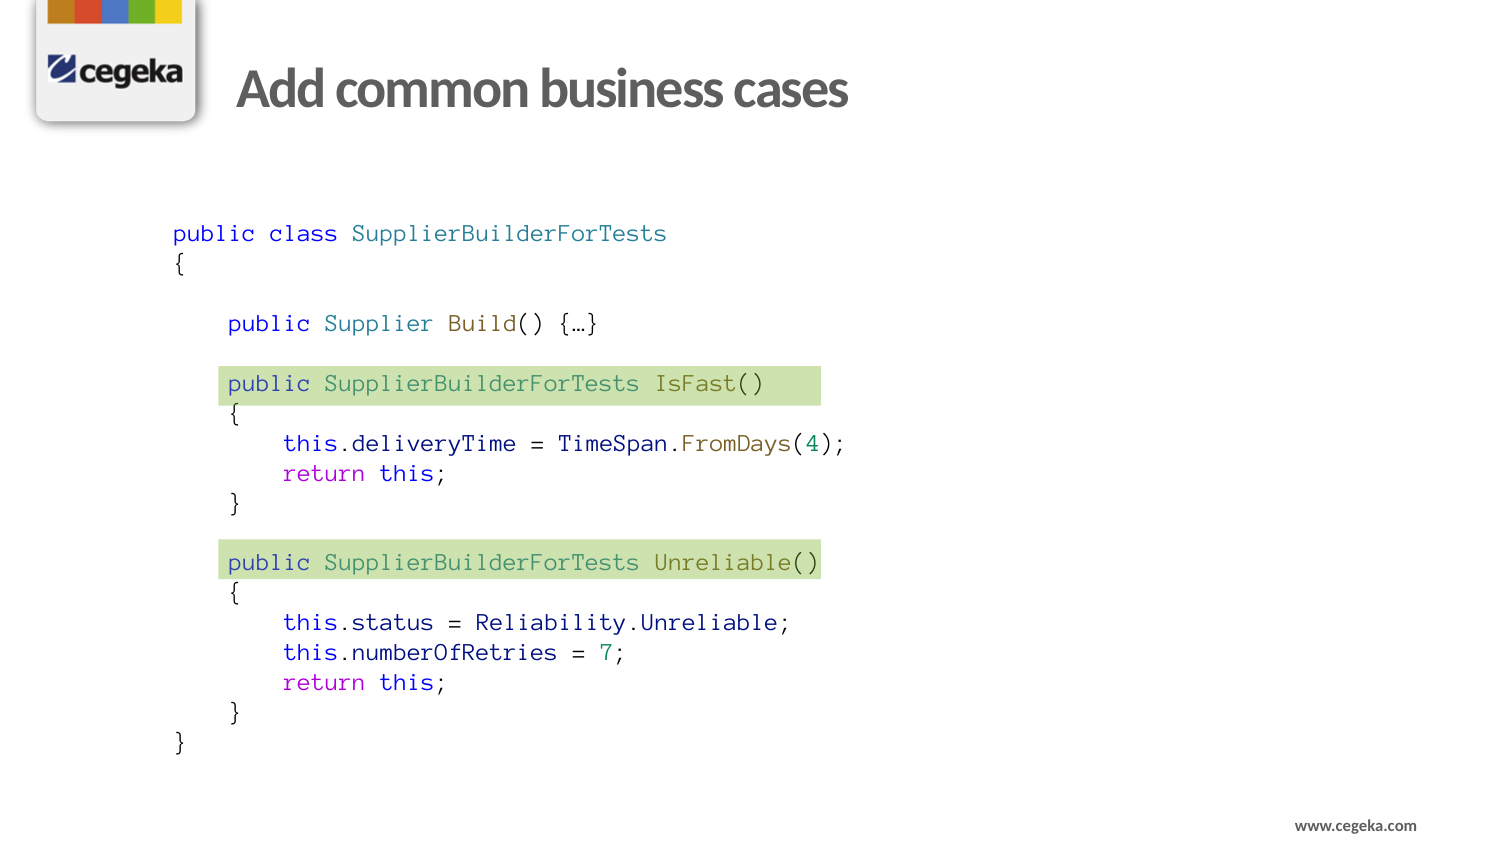

# Add common business cases
public class SupplierBuilderForTests
{
    public Supplier Build() {…}
    public SupplierBuilderForTests IsFast()
    {
        this.deliveryTime = TimeSpan.FromDays(4);
        return this;
    }
    public SupplierBuilderForTests Unreliable()
    {
        this.status = Reliability.Unreliable;
        this.numberOfRetries = 7;
        return this;
    }
}